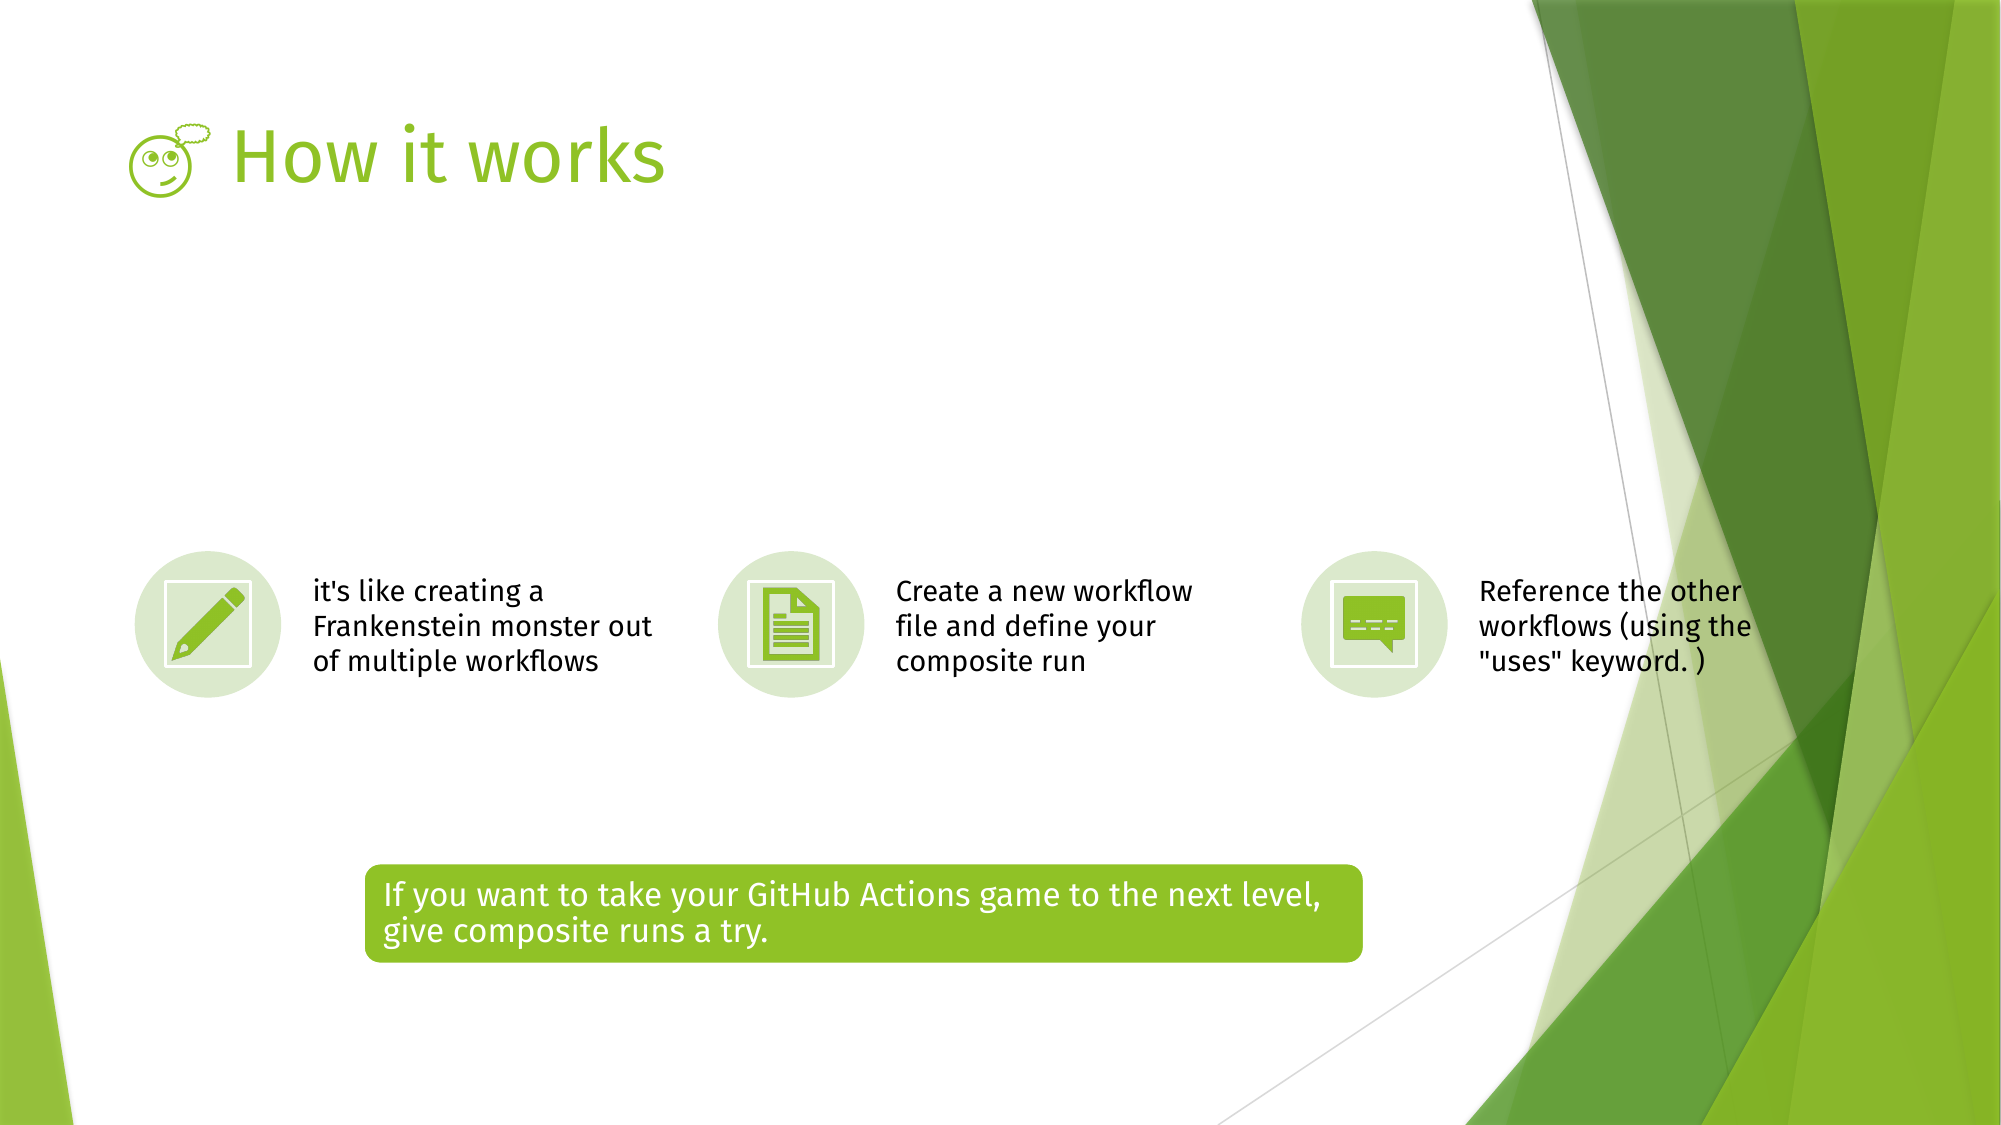

# 🤔 How it works
it's like creating a Frankenstein monster out of multiple workflows
Create a new workflow file and define your composite run
Reference the other workflows (using the "uses" keyword. )
If you want to take your GitHub Actions game to the next level, give composite runs a try.